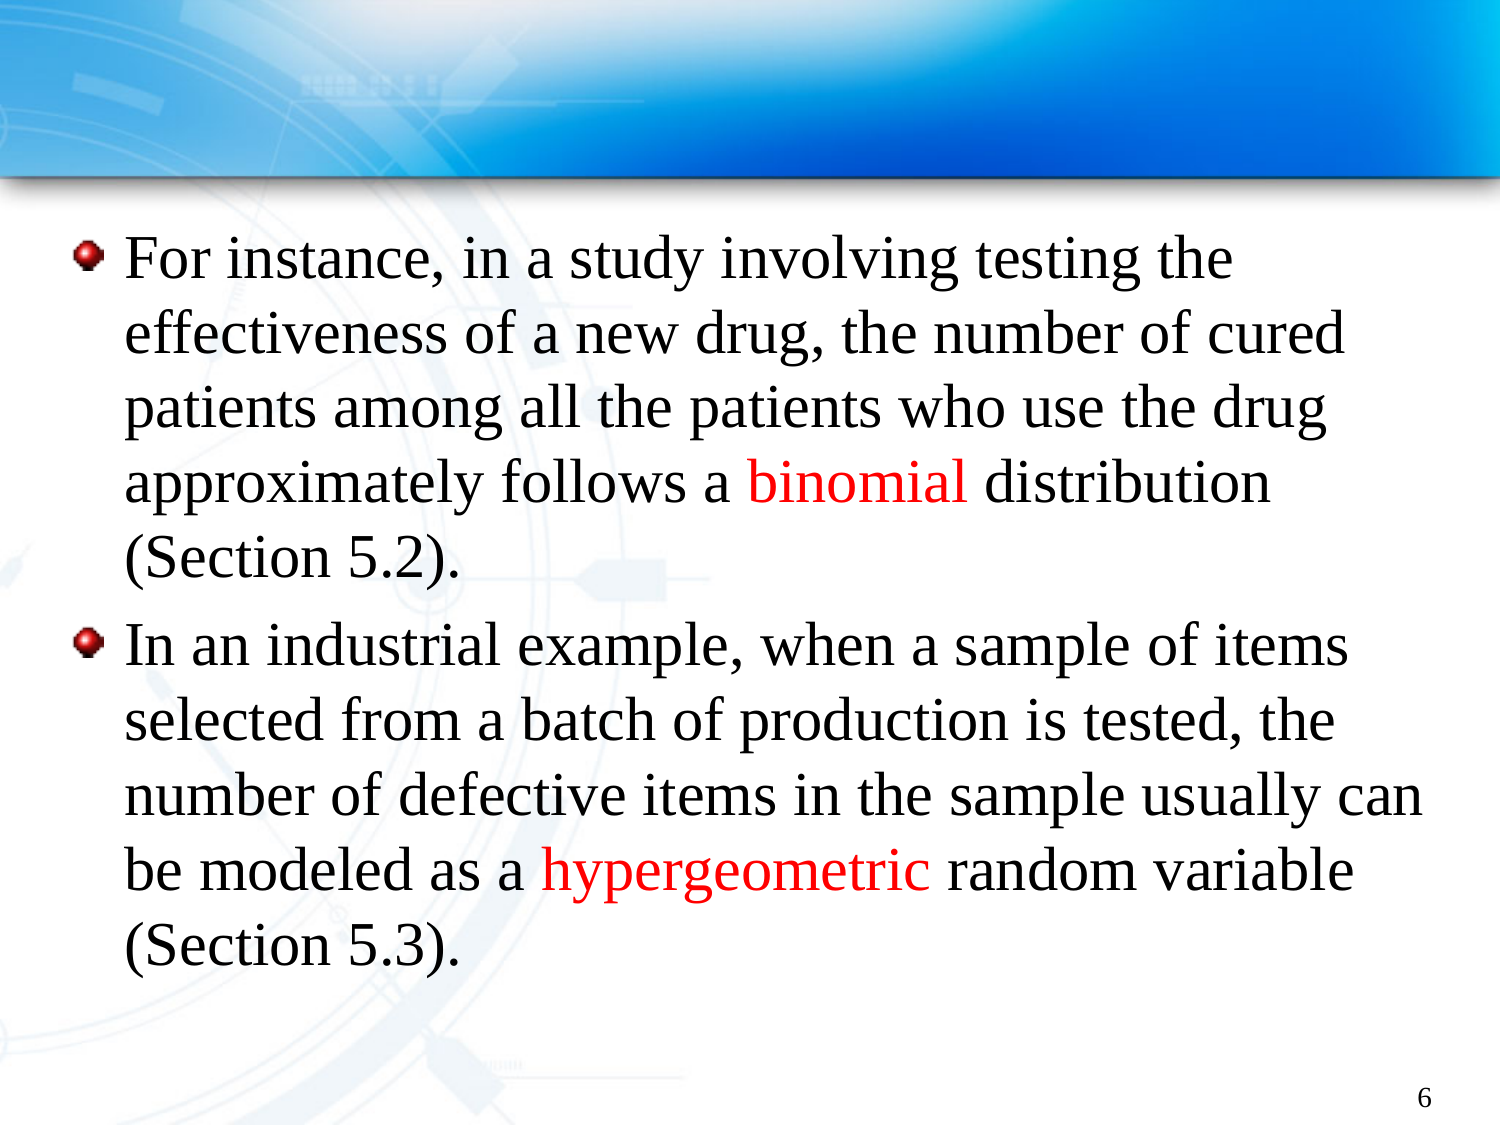

#
For instance, in a study involving testing the effectiveness of a new drug, the number of cured patients among all the patients who use the drug approximately follows a binomial distribution (Section 5.2).
In an industrial example, when a sample of items selected from a batch of production is tested, the number of defective items in the sample usually can be modeled as a hypergeometric random variable (Section 5.3).
6